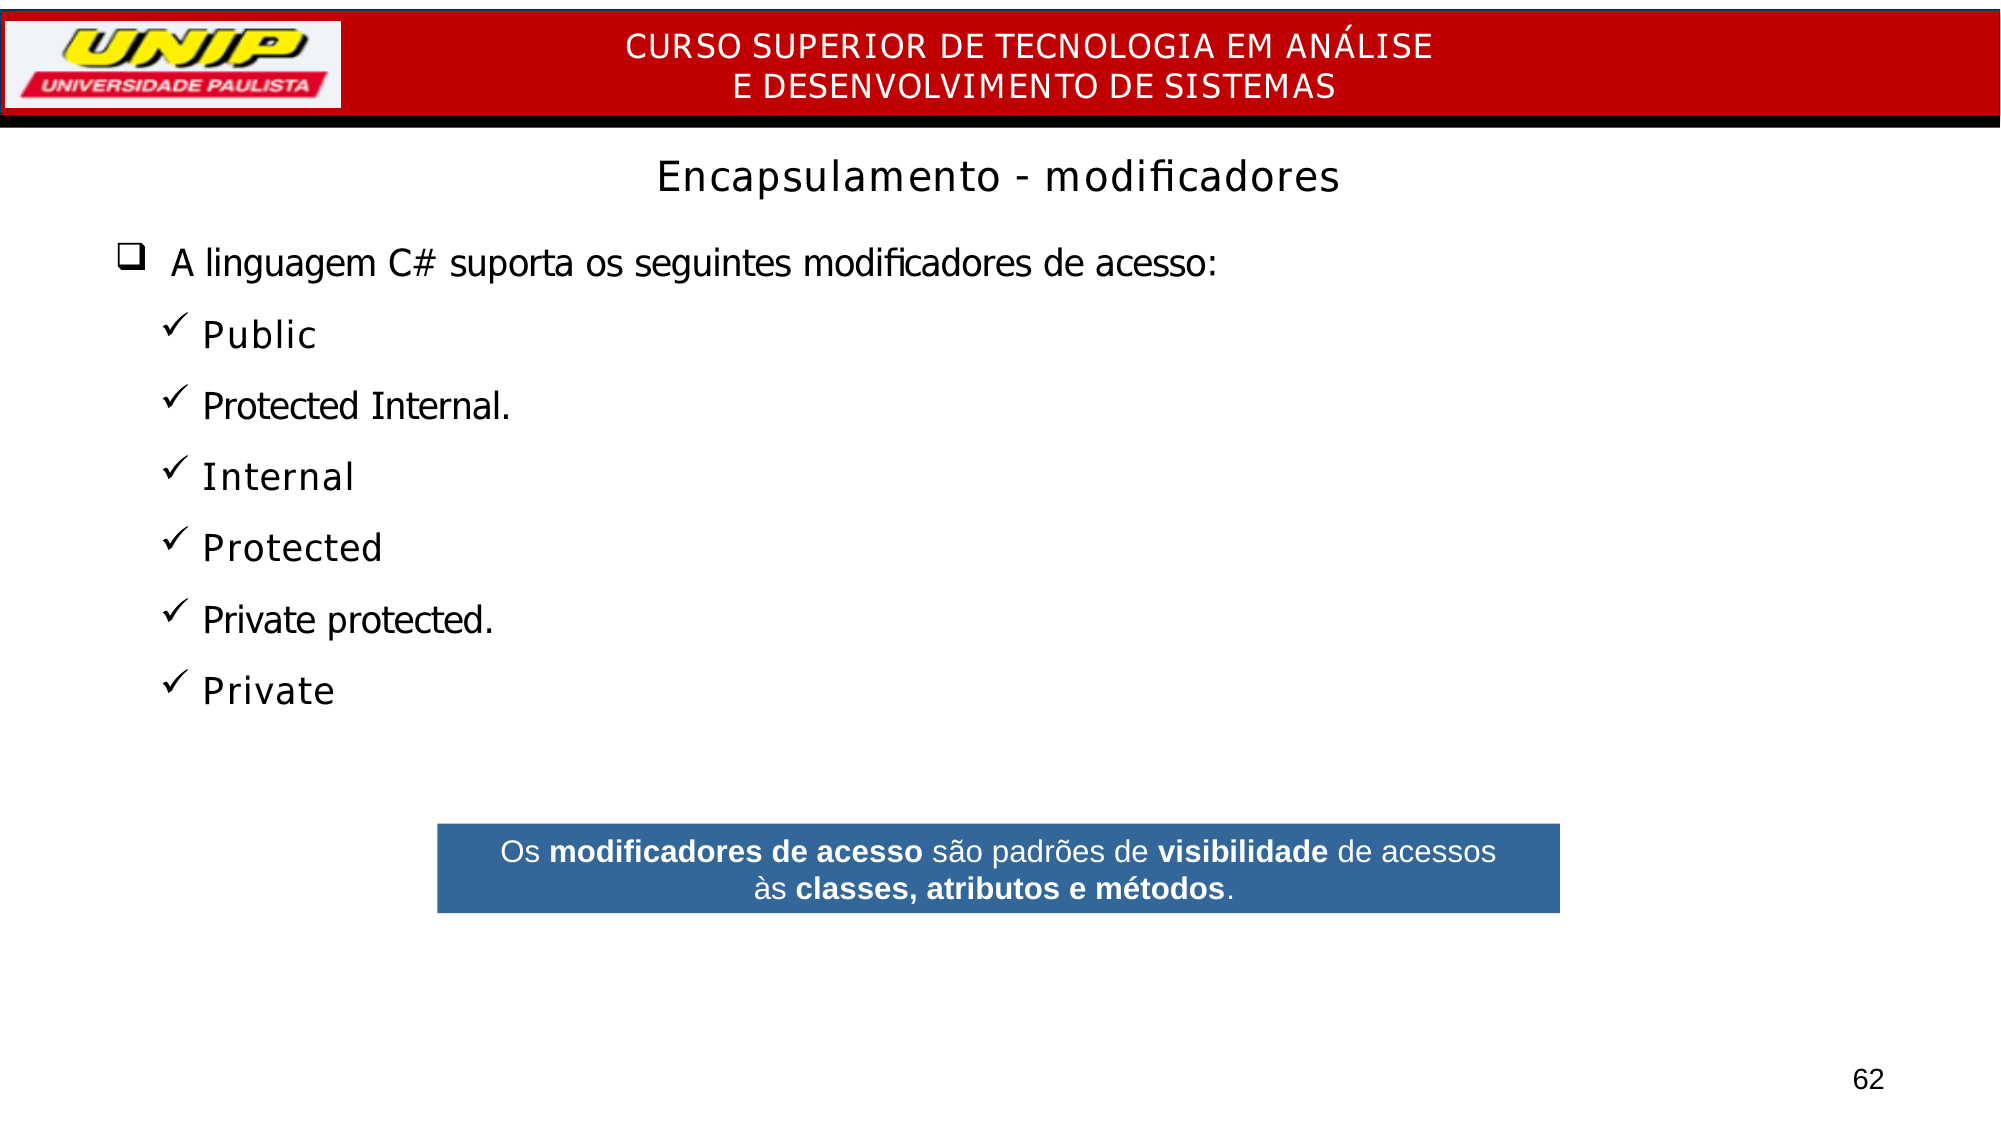

# Encapsulamento - modificadores
A linguagem C# suporta os seguintes modificadores de acesso:
Public
Protected Internal.
Internal
Protected
Private protected.
Private

Os modificadores de acesso são padrões de visibilidade de acessos às classes, atributos e métodos.
62